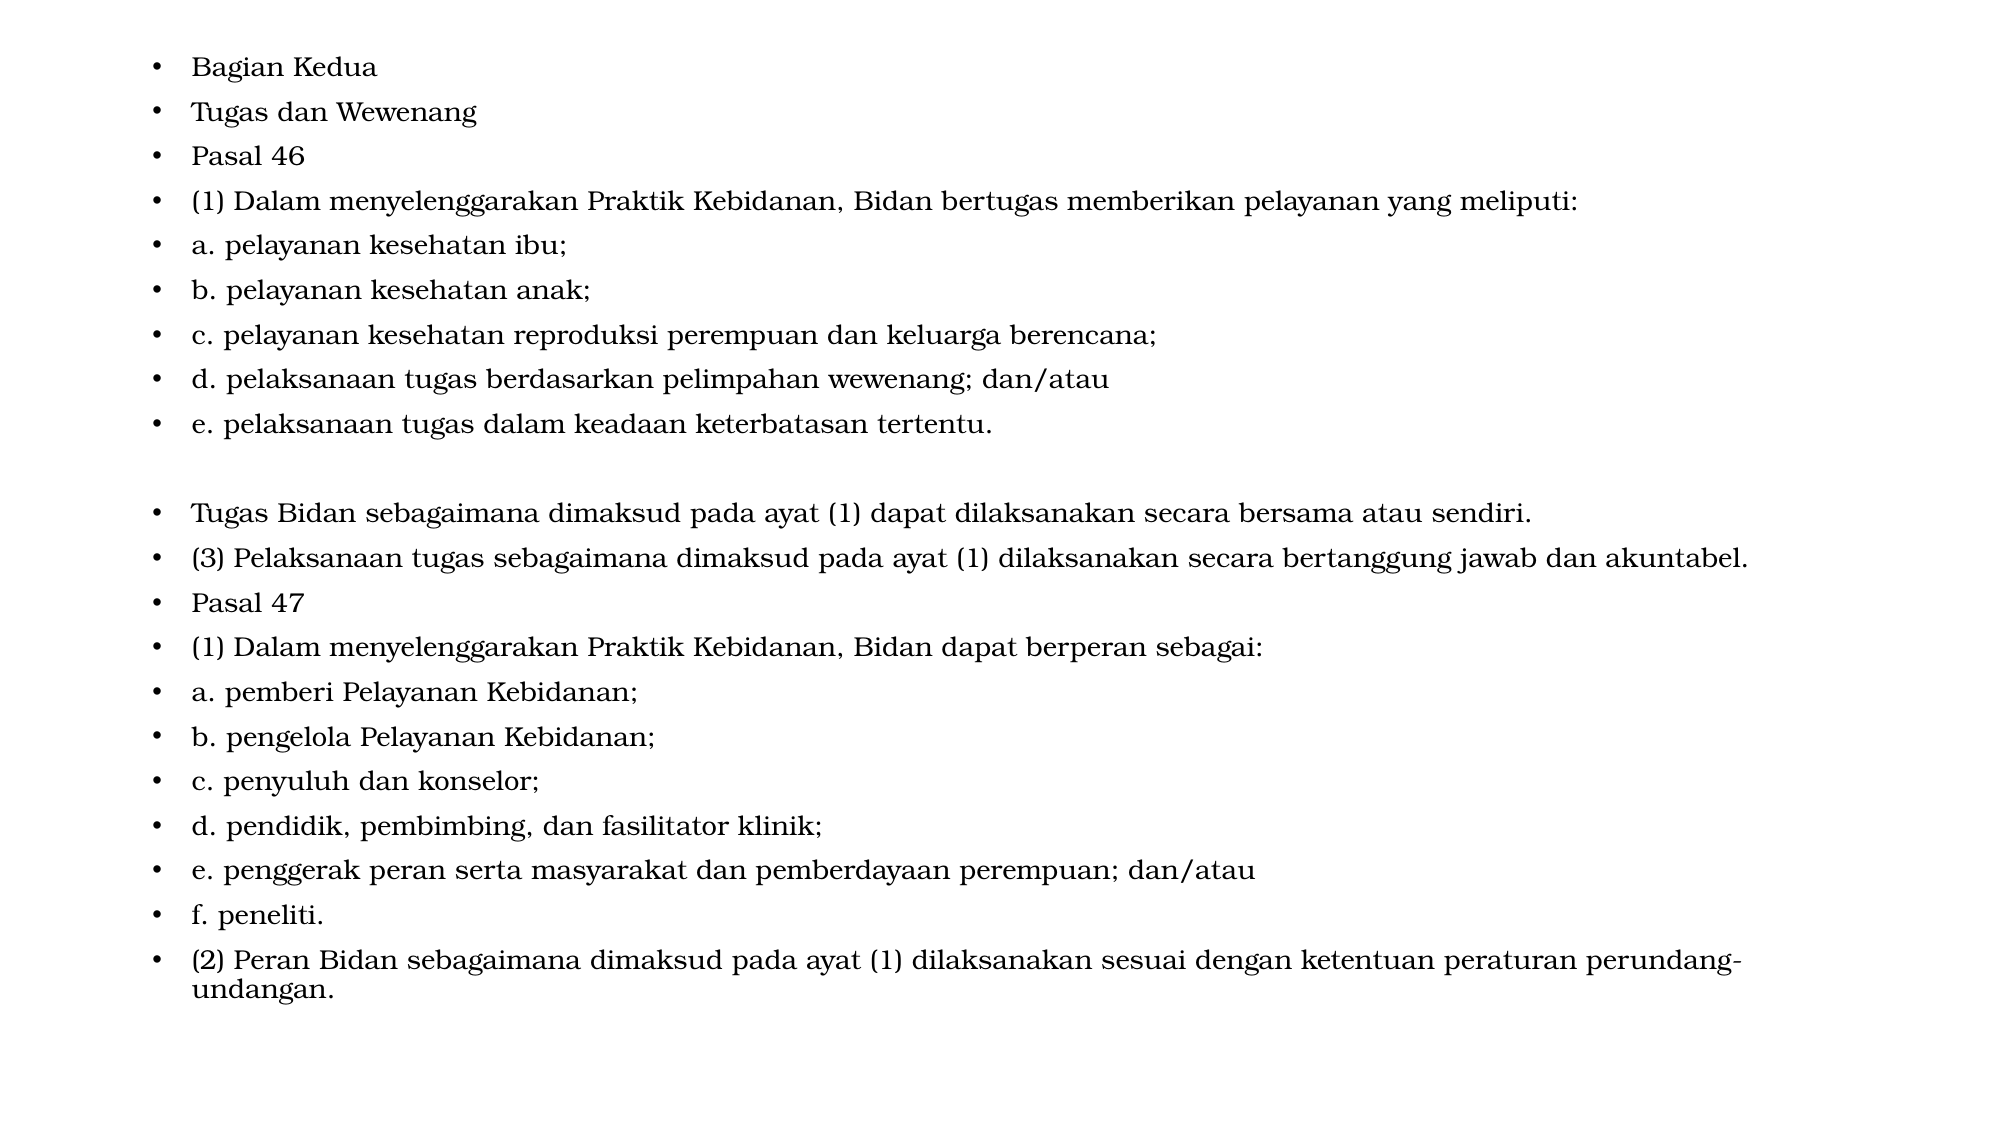

Bagian Kedua
Tugas dan Wewenang
Pasal 46
(1) Dalam menyelenggarakan Praktik Kebidanan, Bidan bertugas memberikan pelayanan yang meliputi:
a. pelayanan kesehatan ibu;
b. pelayanan kesehatan anak;
c. pelayanan kesehatan reproduksi perempuan dan keluarga berencana;
d. pelaksanaan tugas berdasarkan pelimpahan wewenang; dan/atau
e. pelaksanaan tugas dalam keadaan keterbatasan tertentu.

Tugas Bidan sebagaimana dimaksud pada ayat (1) dapat dilaksanakan secara bersama atau sendiri.
(3) Pelaksanaan tugas sebagaimana dimaksud pada ayat (1) dilaksanakan secara bertanggung jawab dan akuntabel.
Pasal 47
(1) Dalam menyelenggarakan Praktik Kebidanan, Bidan dapat berperan sebagai:
a. pemberi Pelayanan Kebidanan;
b. pengelola Pelayanan Kebidanan;
c. penyuluh dan konselor;
d. pendidik, pembimbing, dan fasilitator klinik;
e. penggerak peran serta masyarakat dan pemberdayaan perempuan; dan/atau
f. peneliti.
(2) Peran Bidan sebagaimana dimaksud pada ayat (1) dilaksanakan sesuai dengan ketentuan peraturan perundang-undangan.